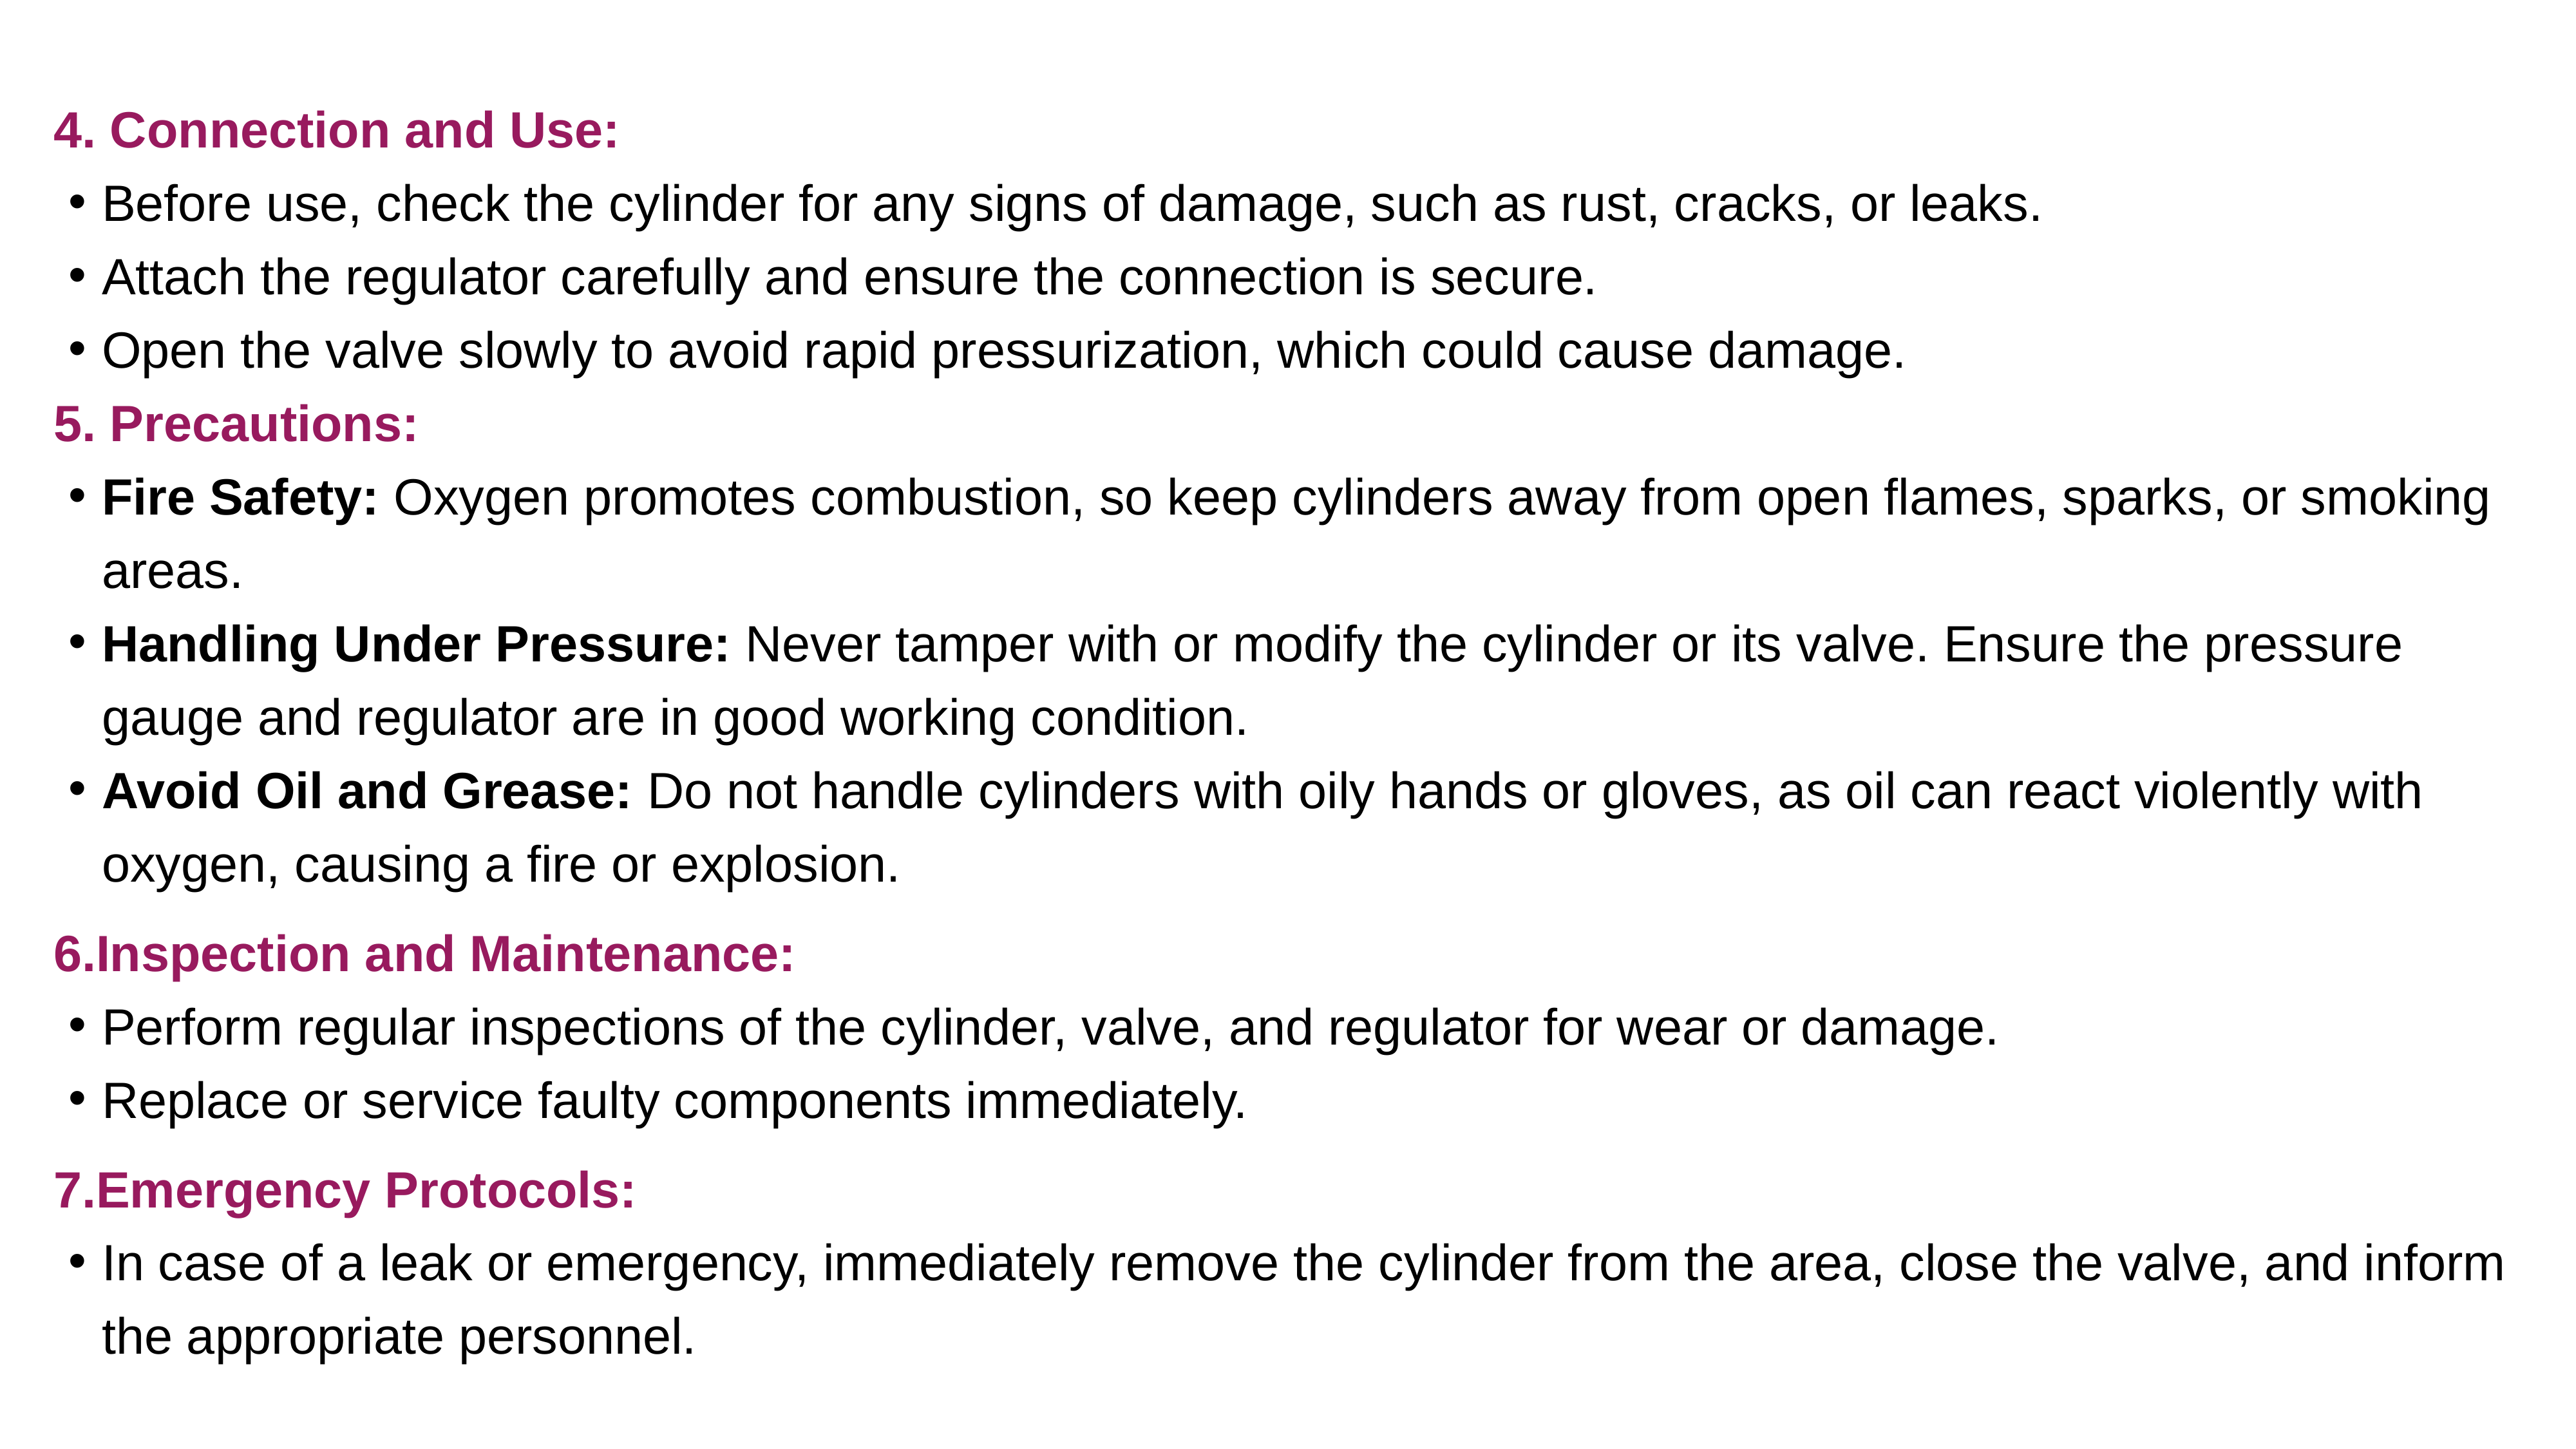

4. Connection and Use:
Before use, check the cylinder for any signs of damage, such as rust, cracks, or leaks.
Attach the regulator carefully and ensure the connection is secure.
Open the valve slowly to avoid rapid pressurization, which could cause damage.
5. Precautions:
Fire Safety: Oxygen promotes combustion, so keep cylinders away from open flames, sparks, or smoking areas.
Handling Under Pressure: Never tamper with or modify the cylinder or its valve. Ensure the pressure gauge and regulator are in good working condition.
Avoid Oil and Grease: Do not handle cylinders with oily hands or gloves, as oil can react violently with oxygen, causing a fire or explosion.
6.Inspection and Maintenance:
Perform regular inspections of the cylinder, valve, and regulator for wear or damage.
Replace or service faulty components immediately.
7.Emergency Protocols:
In case of a leak or emergency, immediately remove the cylinder from the area, close the valve, and inform the appropriate personnel.